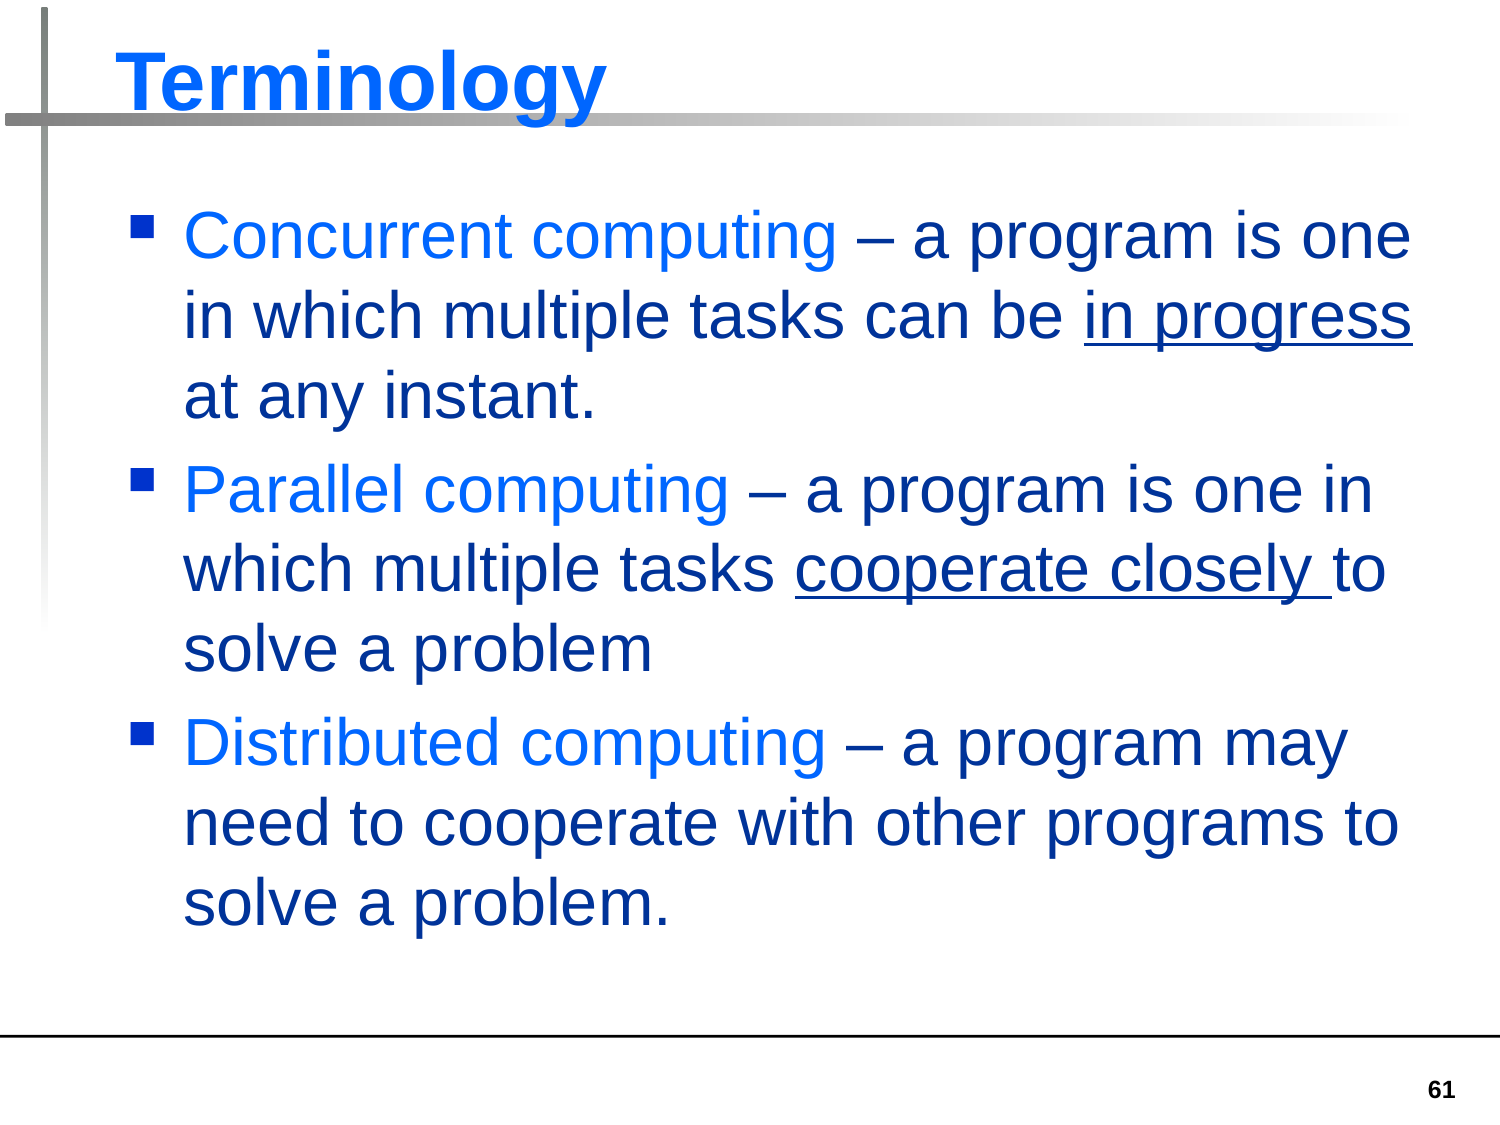

# Terminology
Concurrent computing – a program is one in which multiple tasks can be in progress at any instant.
Parallel computing – a program is one in which multiple tasks cooperate closely to solve a problem
Distributed computing – a program may need to cooperate with other programs to solve a problem.